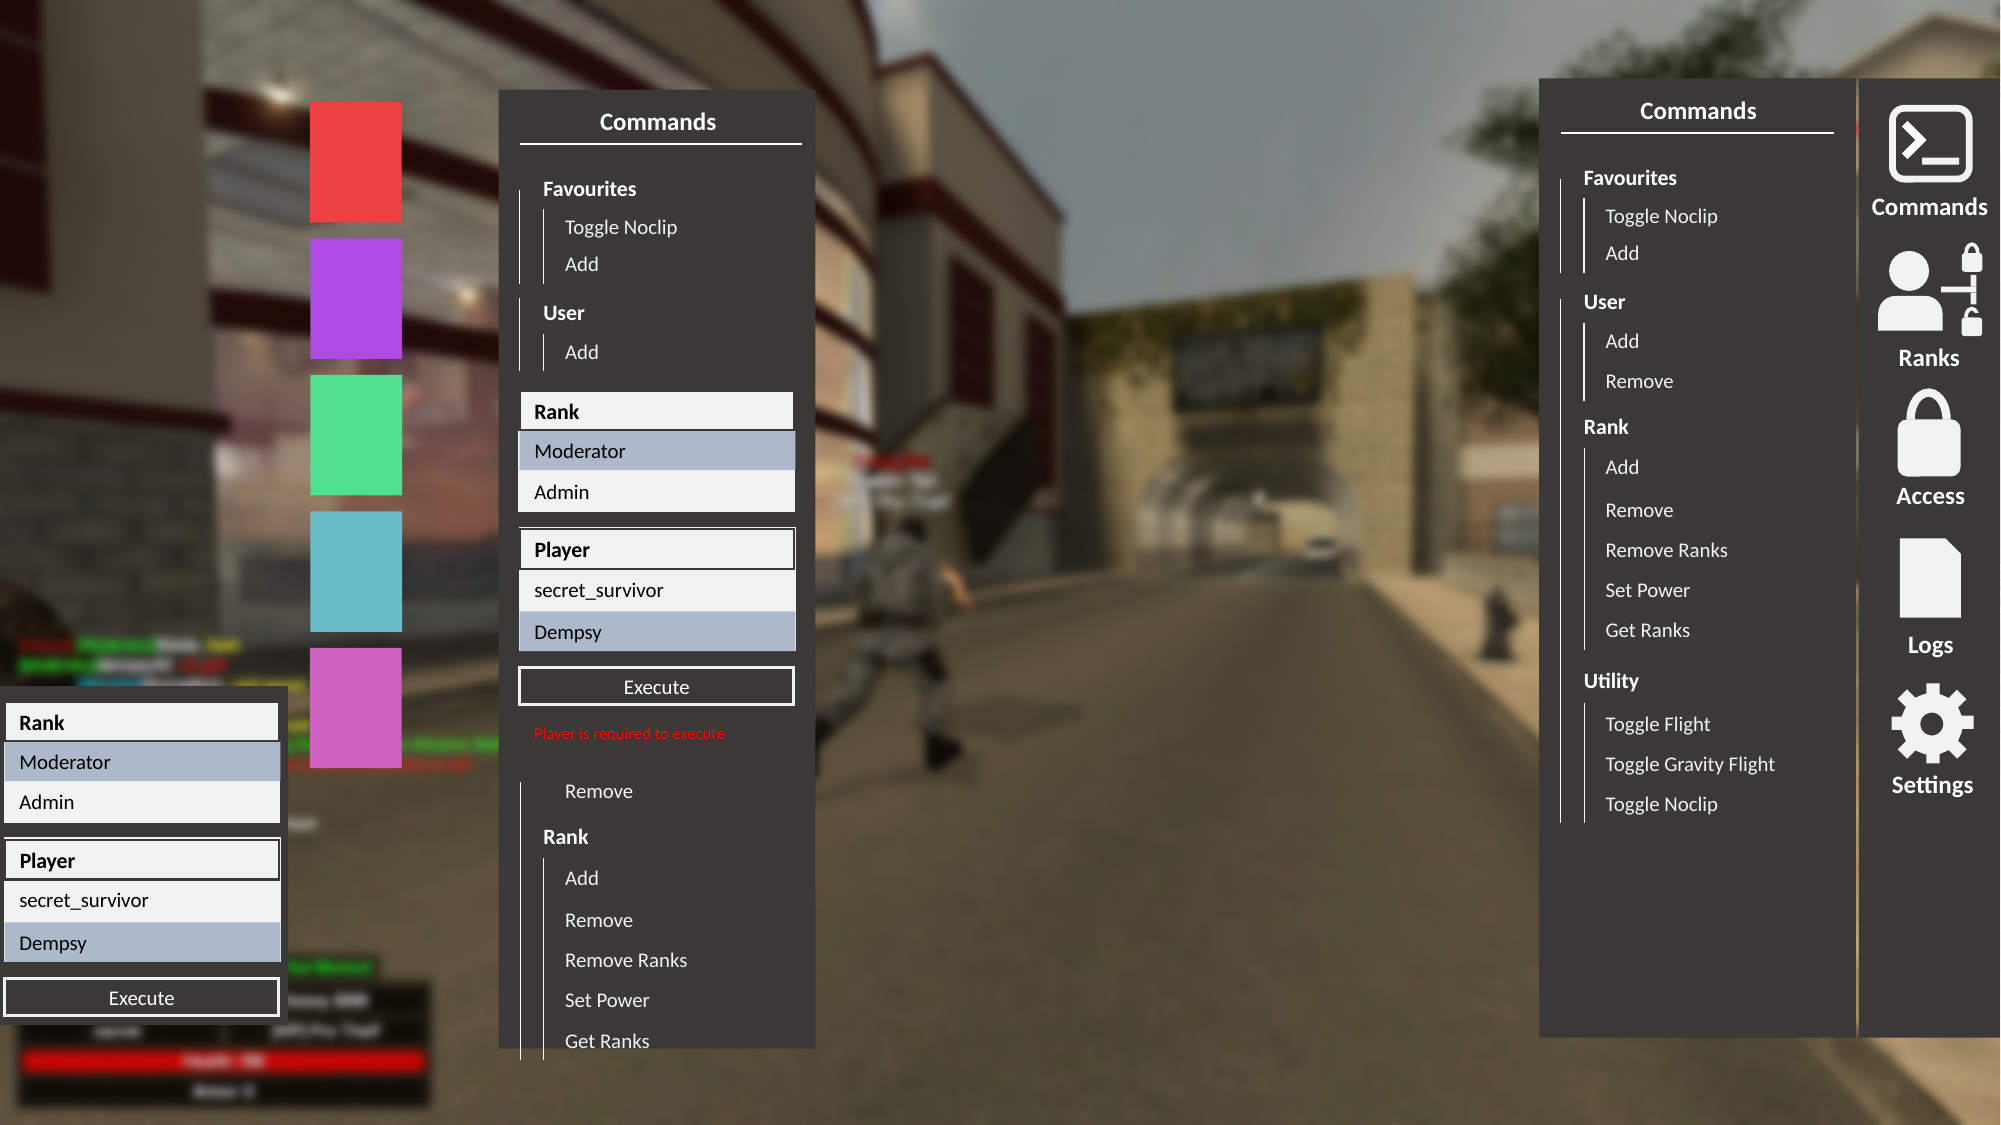

Commands

Commands

Commands
Favourites
Toggle Noclip
Add
Favourites
Toggle Noclip
Add

Ranks
User
Add
Remove
Rank
Add
Remove
Remove Ranks
Set Power
Get Ranks
Utility
Toggle Flight
Toggle Gravity Flight
Toggle Noclip
User
Add

Rank

Access
Moderator
Admin

Player

Logs
secret_survivor
Dempsy

Execute

Settings

Rank
Moderator
Admin

Player
secret_survivor
Dempsy
Execute
Player is required to execute
Remove
Rank
Add
Remove
Remove Ranks
Set Power
Get Ranks